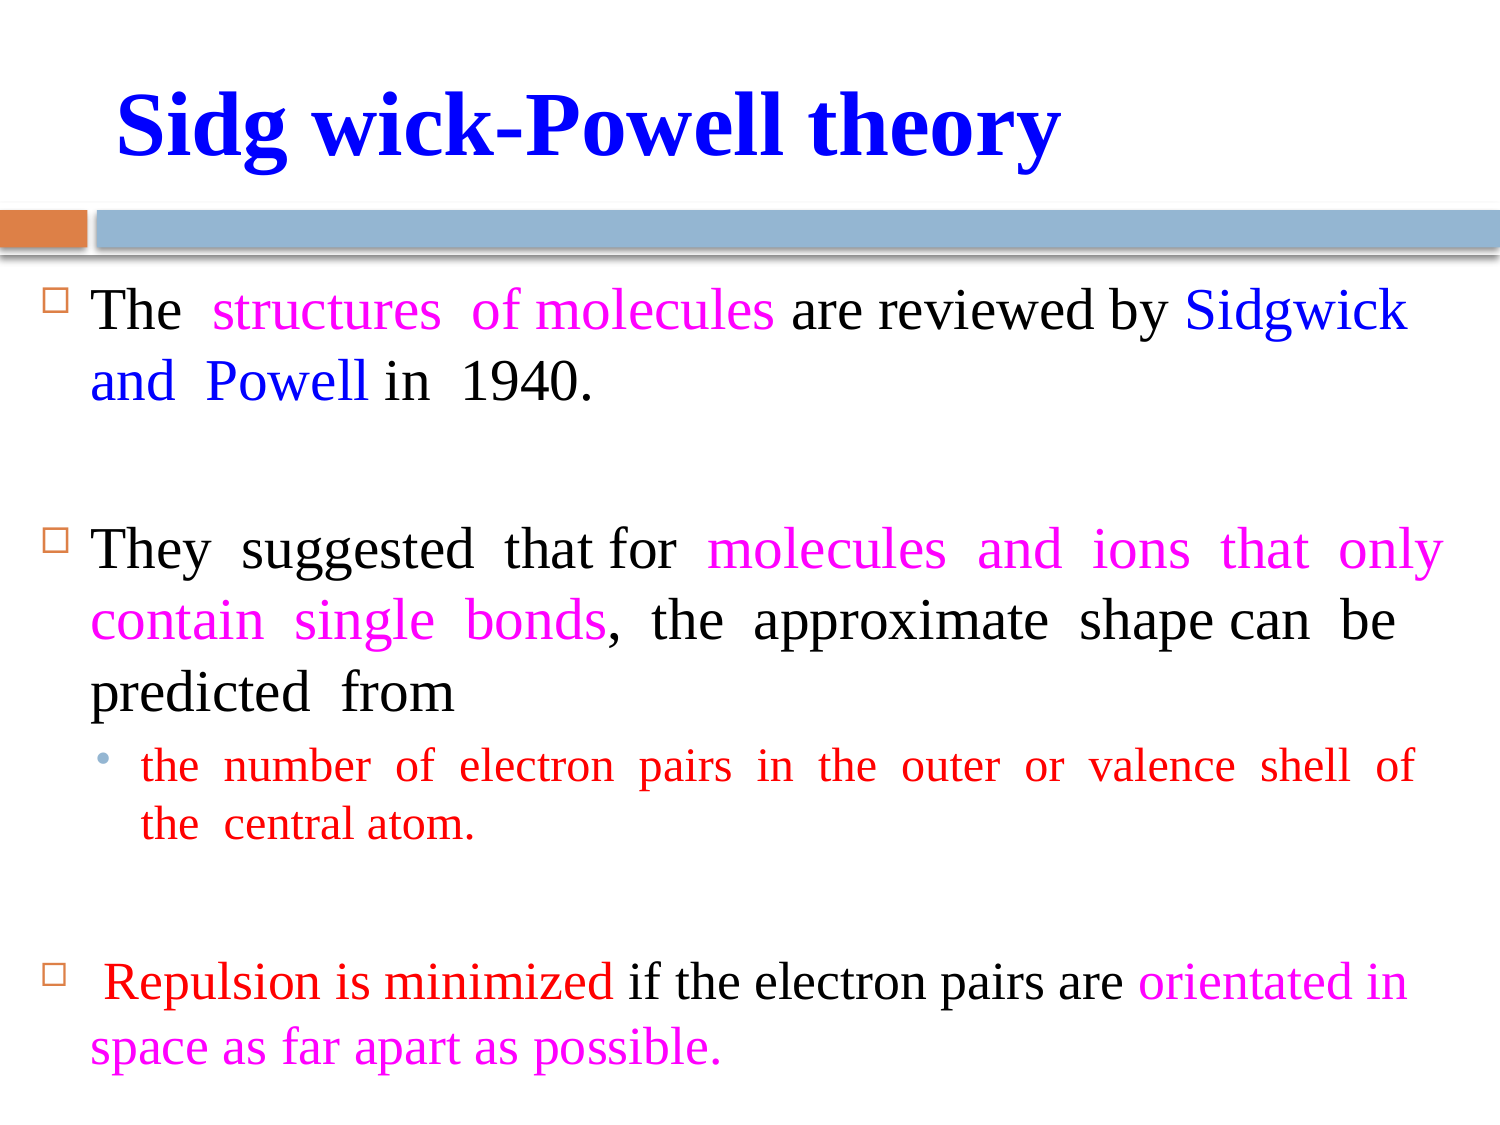

# Sidg wick-Powell theory
The  structures  of molecules are reviewed by Sidgwick and  Powell in  1940.

They  suggested  that for  molecules  and  ions  that  only  contain  single  bonds,  the  approximate  shape can  be  predicted  from
the  number  of  electron  pairs  in  the  outer  or  valence  shell  of  the  central atom.

 Repulsion is minimized if the electron pairs are orientated in space as far apart as possible.